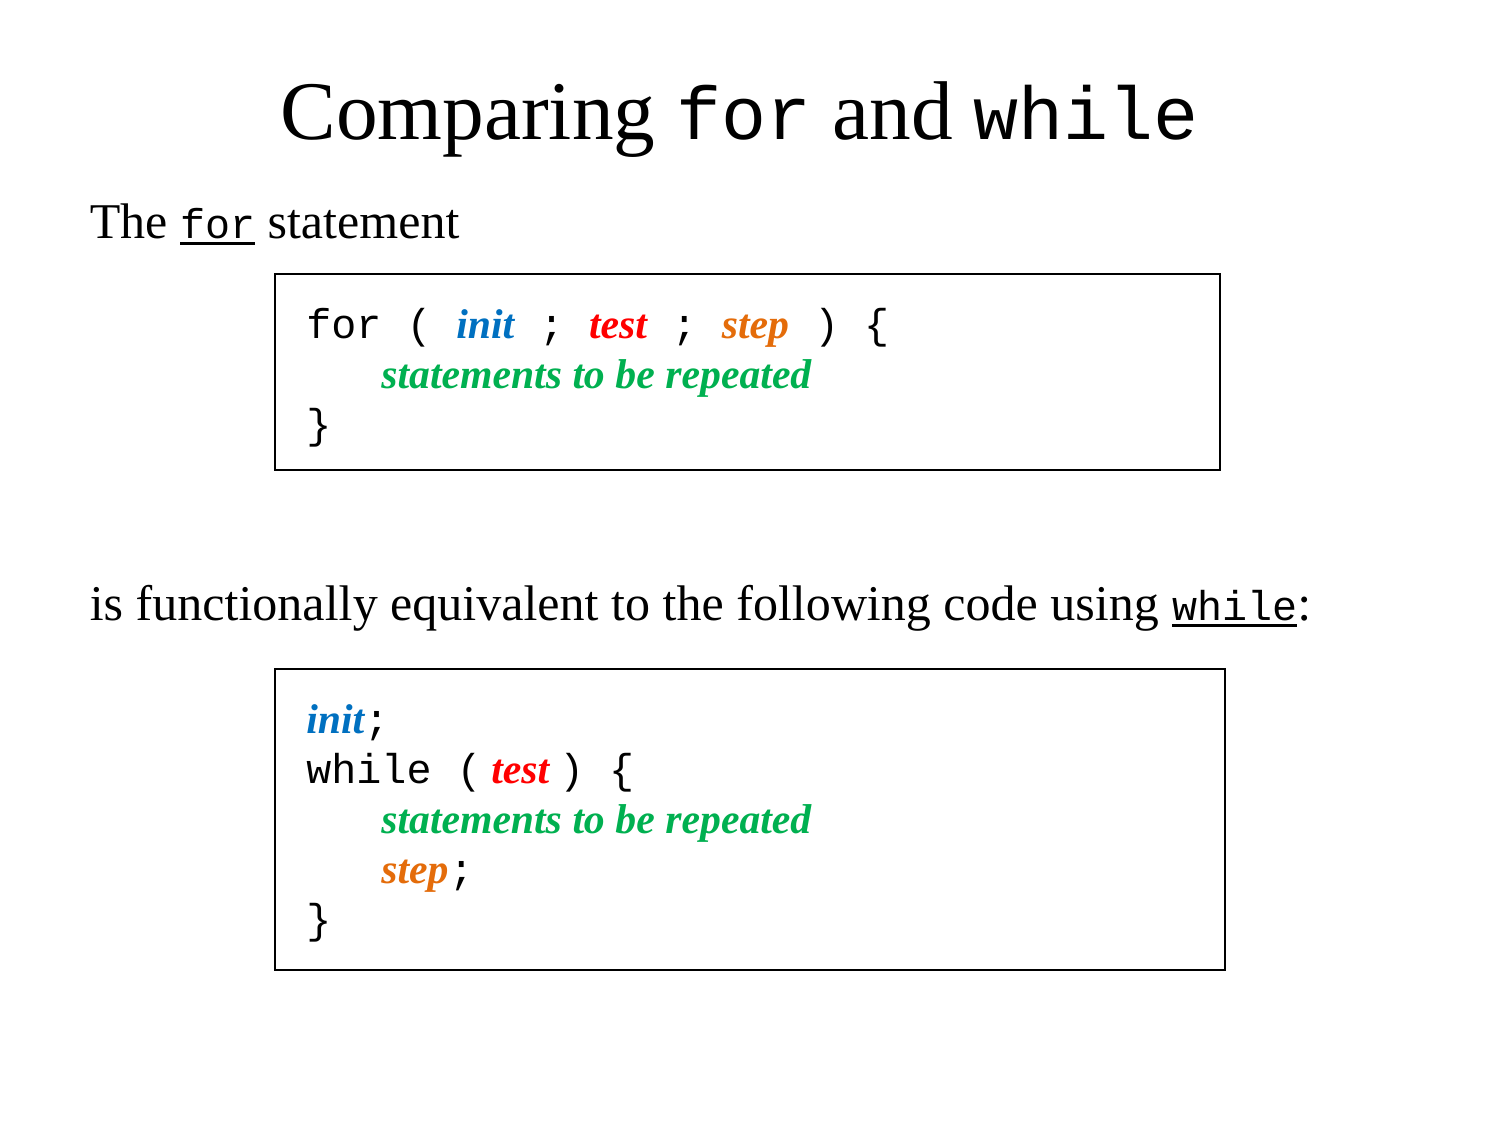

Comparing for and while
The for statement

for ( init ; test ; step ) {
   statements to be repeated
}
is functionally equivalent to the following code using while:

init;
while ( test ) {
   statements to be repeated
   step;
}